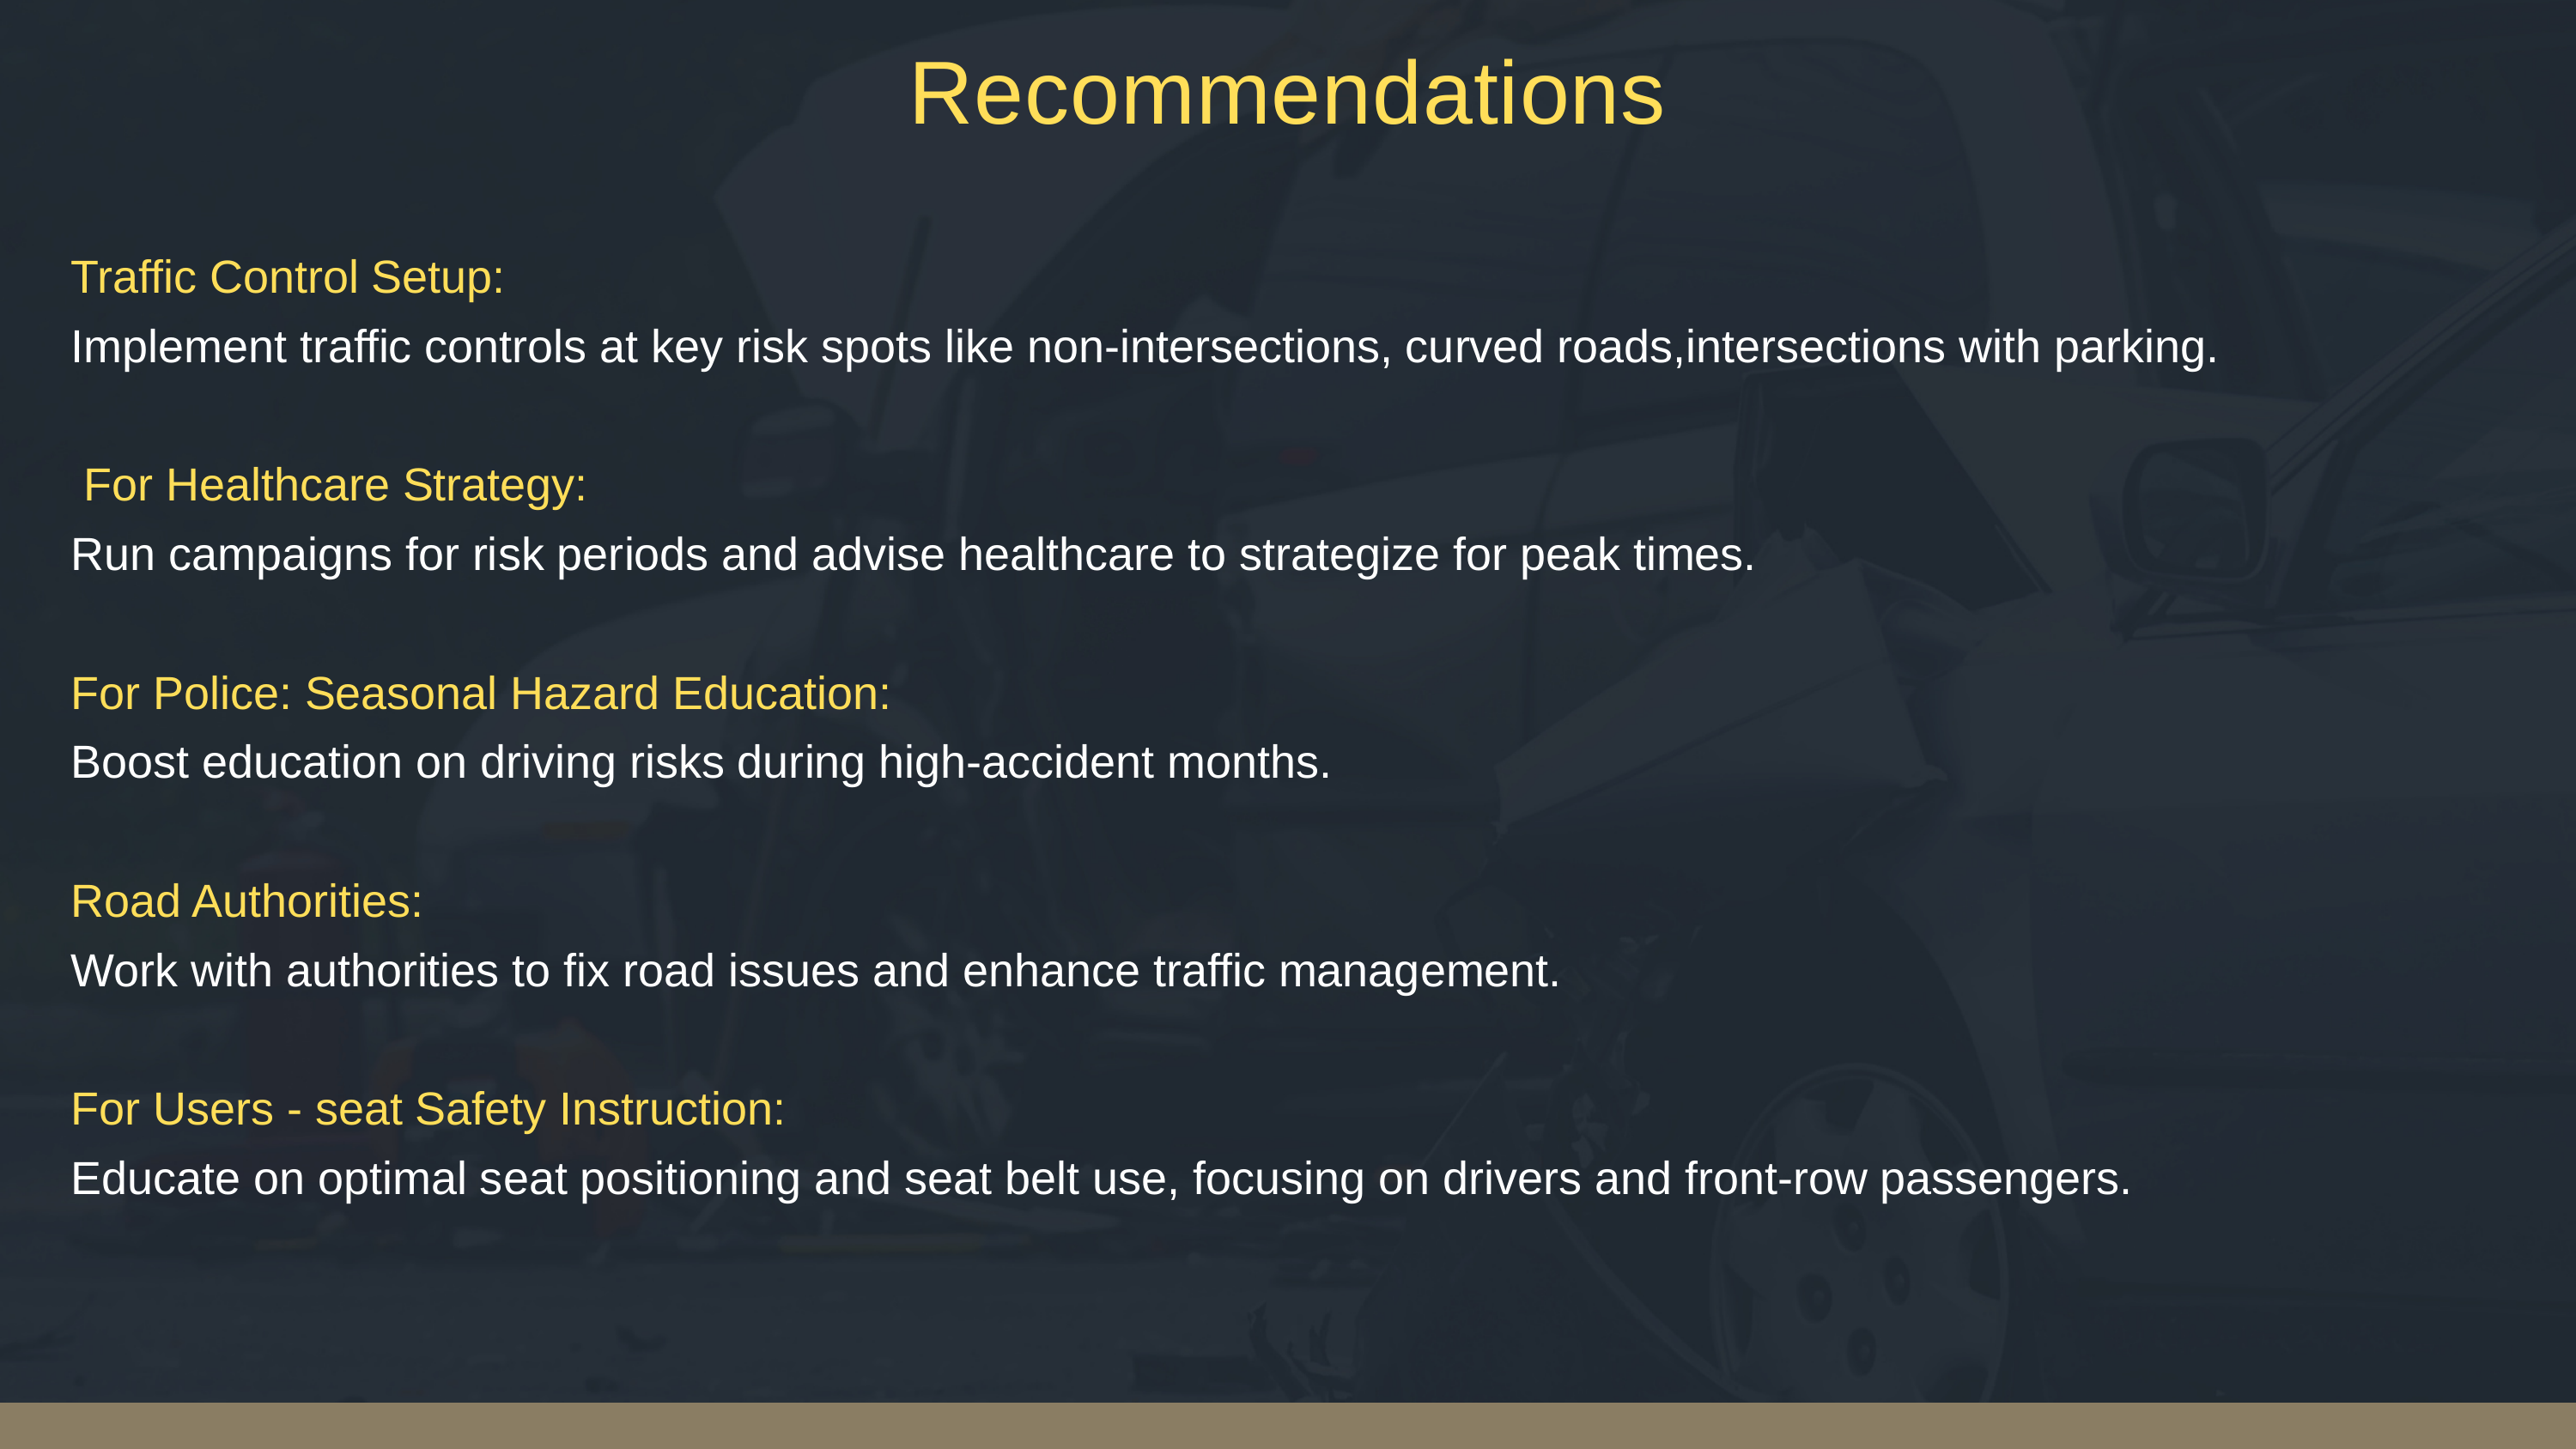

Recommendations
Traffic Control Setup:
Implement traffic controls at key risk spots like non-intersections, curved roads,intersections with parking.

 For Healthcare Strategy:
Run campaigns for risk periods and advise healthcare to strategize for peak times.

For Police: Seasonal Hazard Education:
Boost education on driving risks during high-accident months.

Road Authorities:
Work with authorities to fix road issues and enhance traffic management.

For Users - seat Safety Instruction:
Educate on optimal seat positioning and seat belt use, focusing on drivers and front-row passengers.